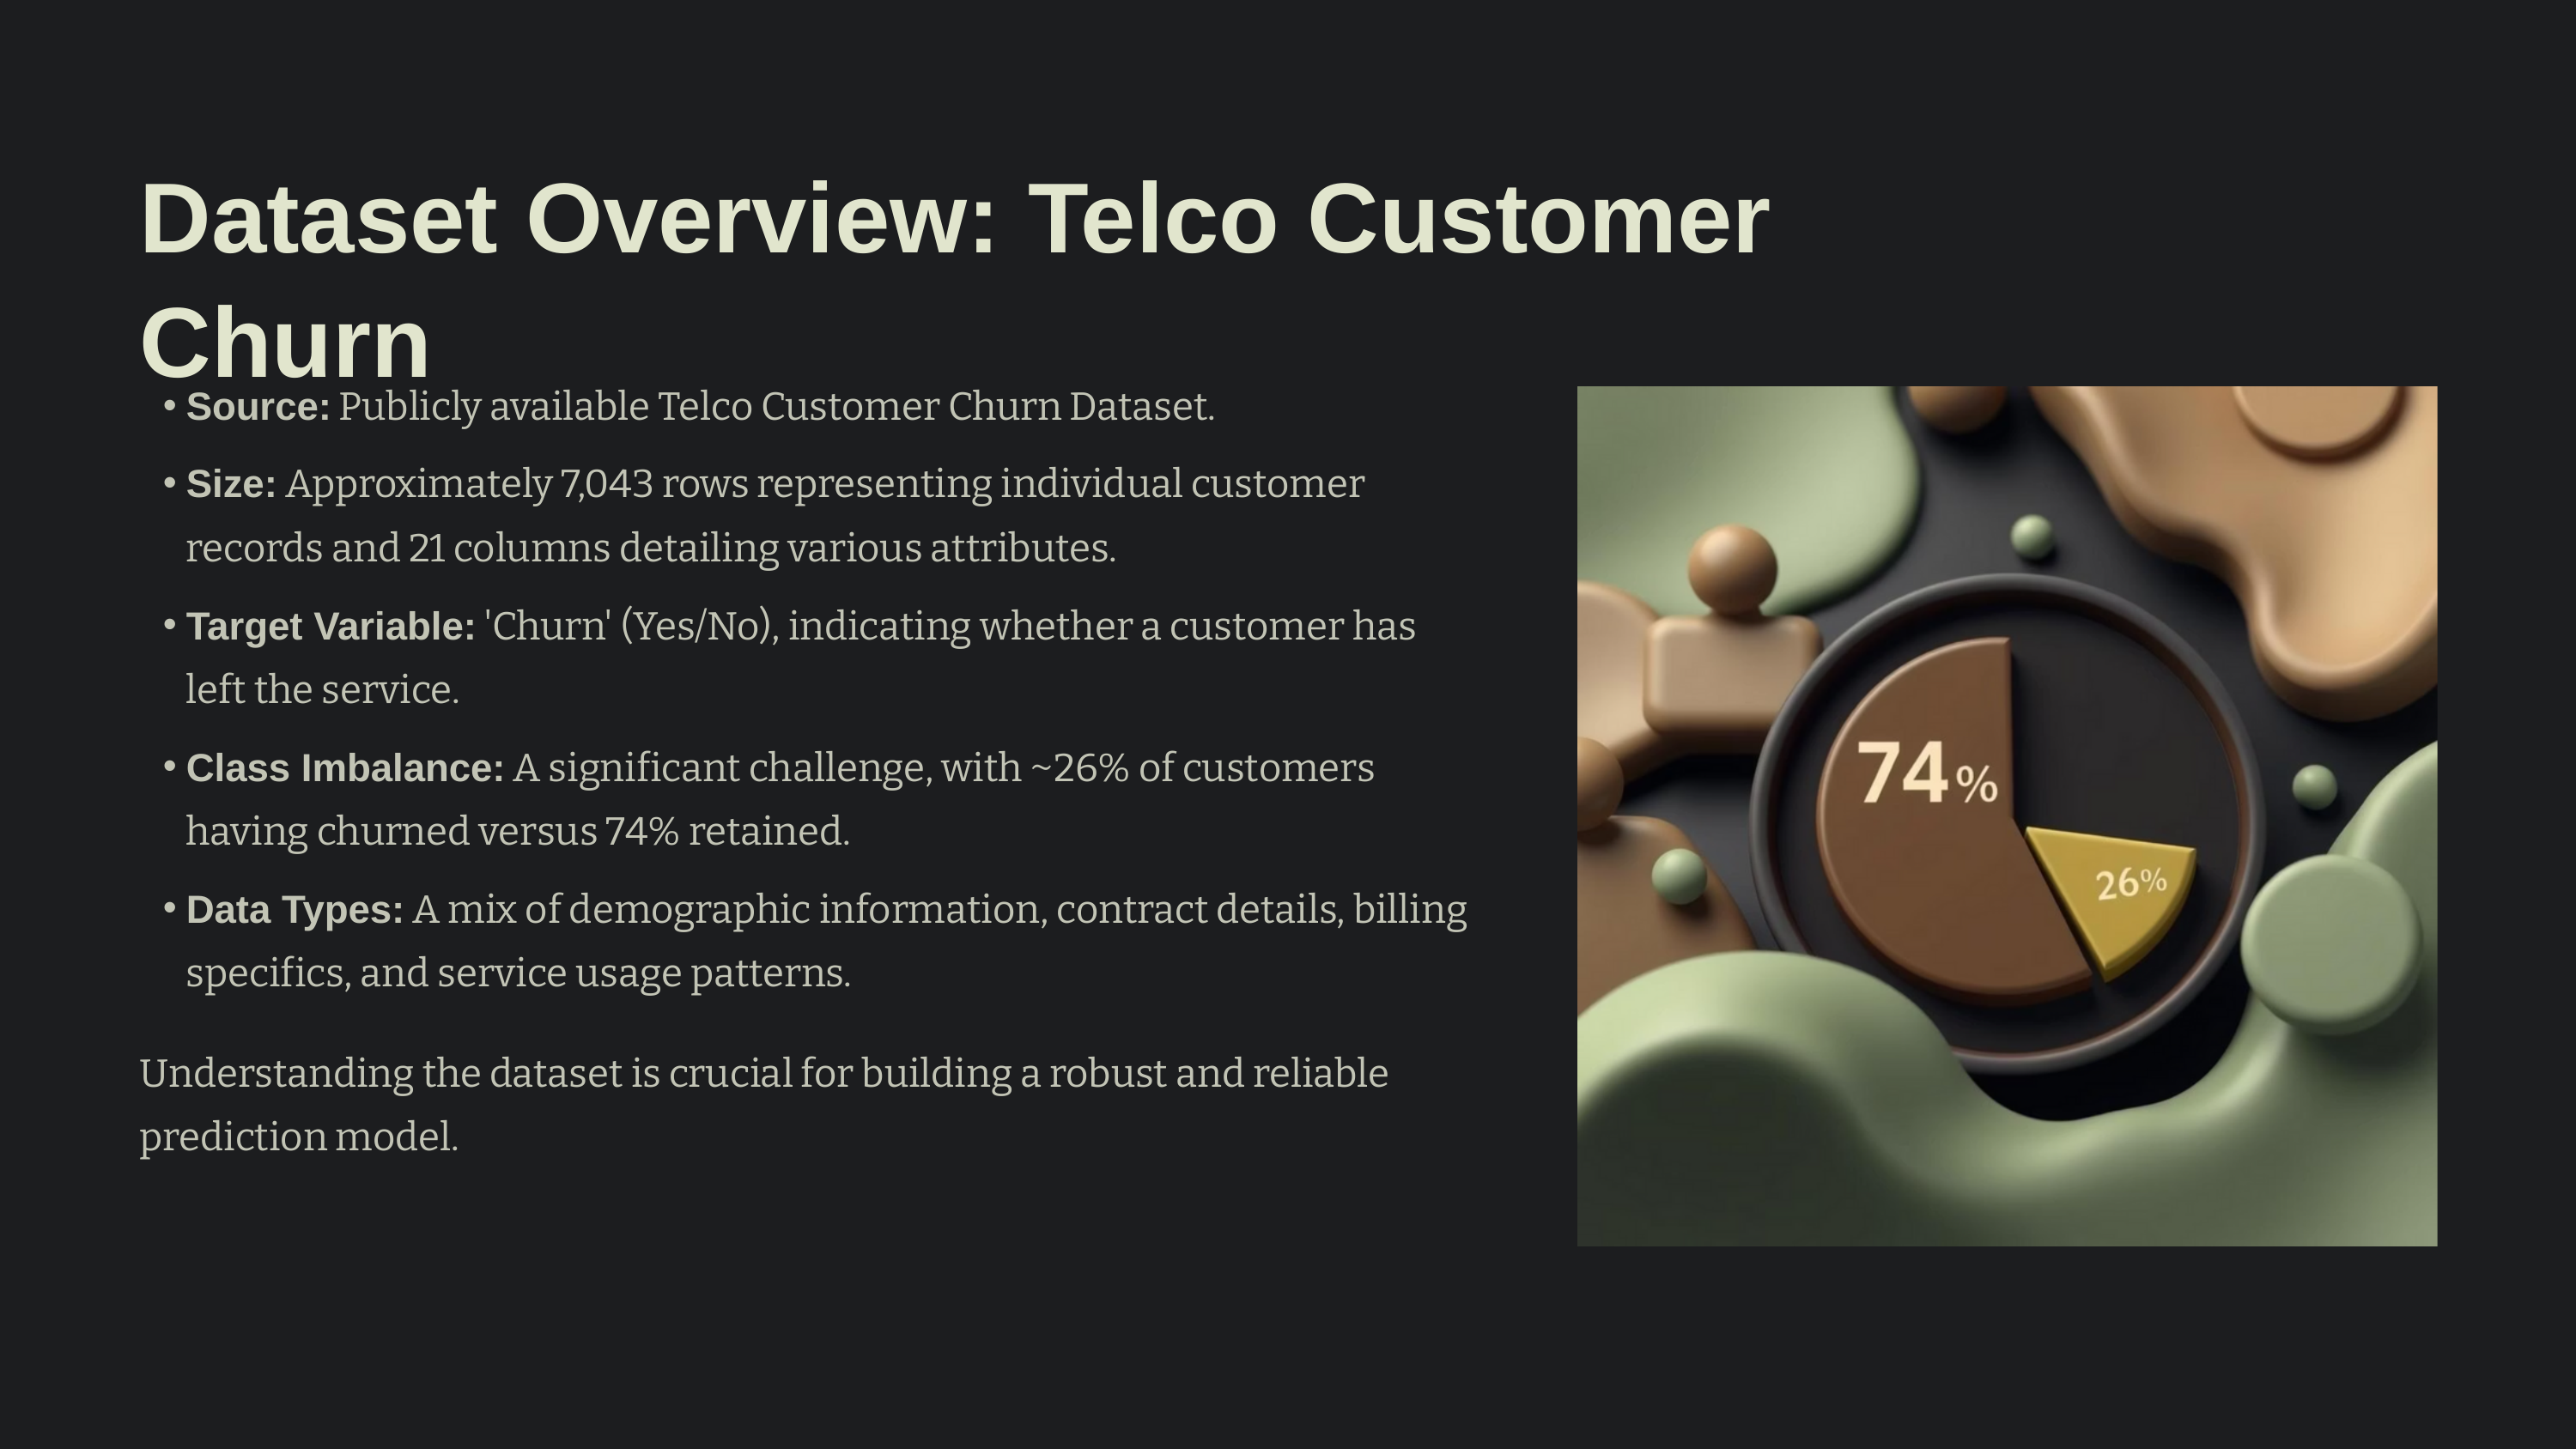

Dataset Overview: Telco Customer Churn
Source: Publicly available Telco Customer Churn Dataset.

Size: Approximately 7,043 rows representing individual customer records and 21 columns detailing various attributes.
Target Variable: 'Churn' (Yes/No), indicating whether a customer has left the service.
Class Imbalance: A significant challenge, with ~26% of customers having churned versus 74% retained.
Data Types: A mix of demographic information, contract details, billing specifics, and service usage patterns.
Understanding the dataset is crucial for building a robust and reliable prediction model.